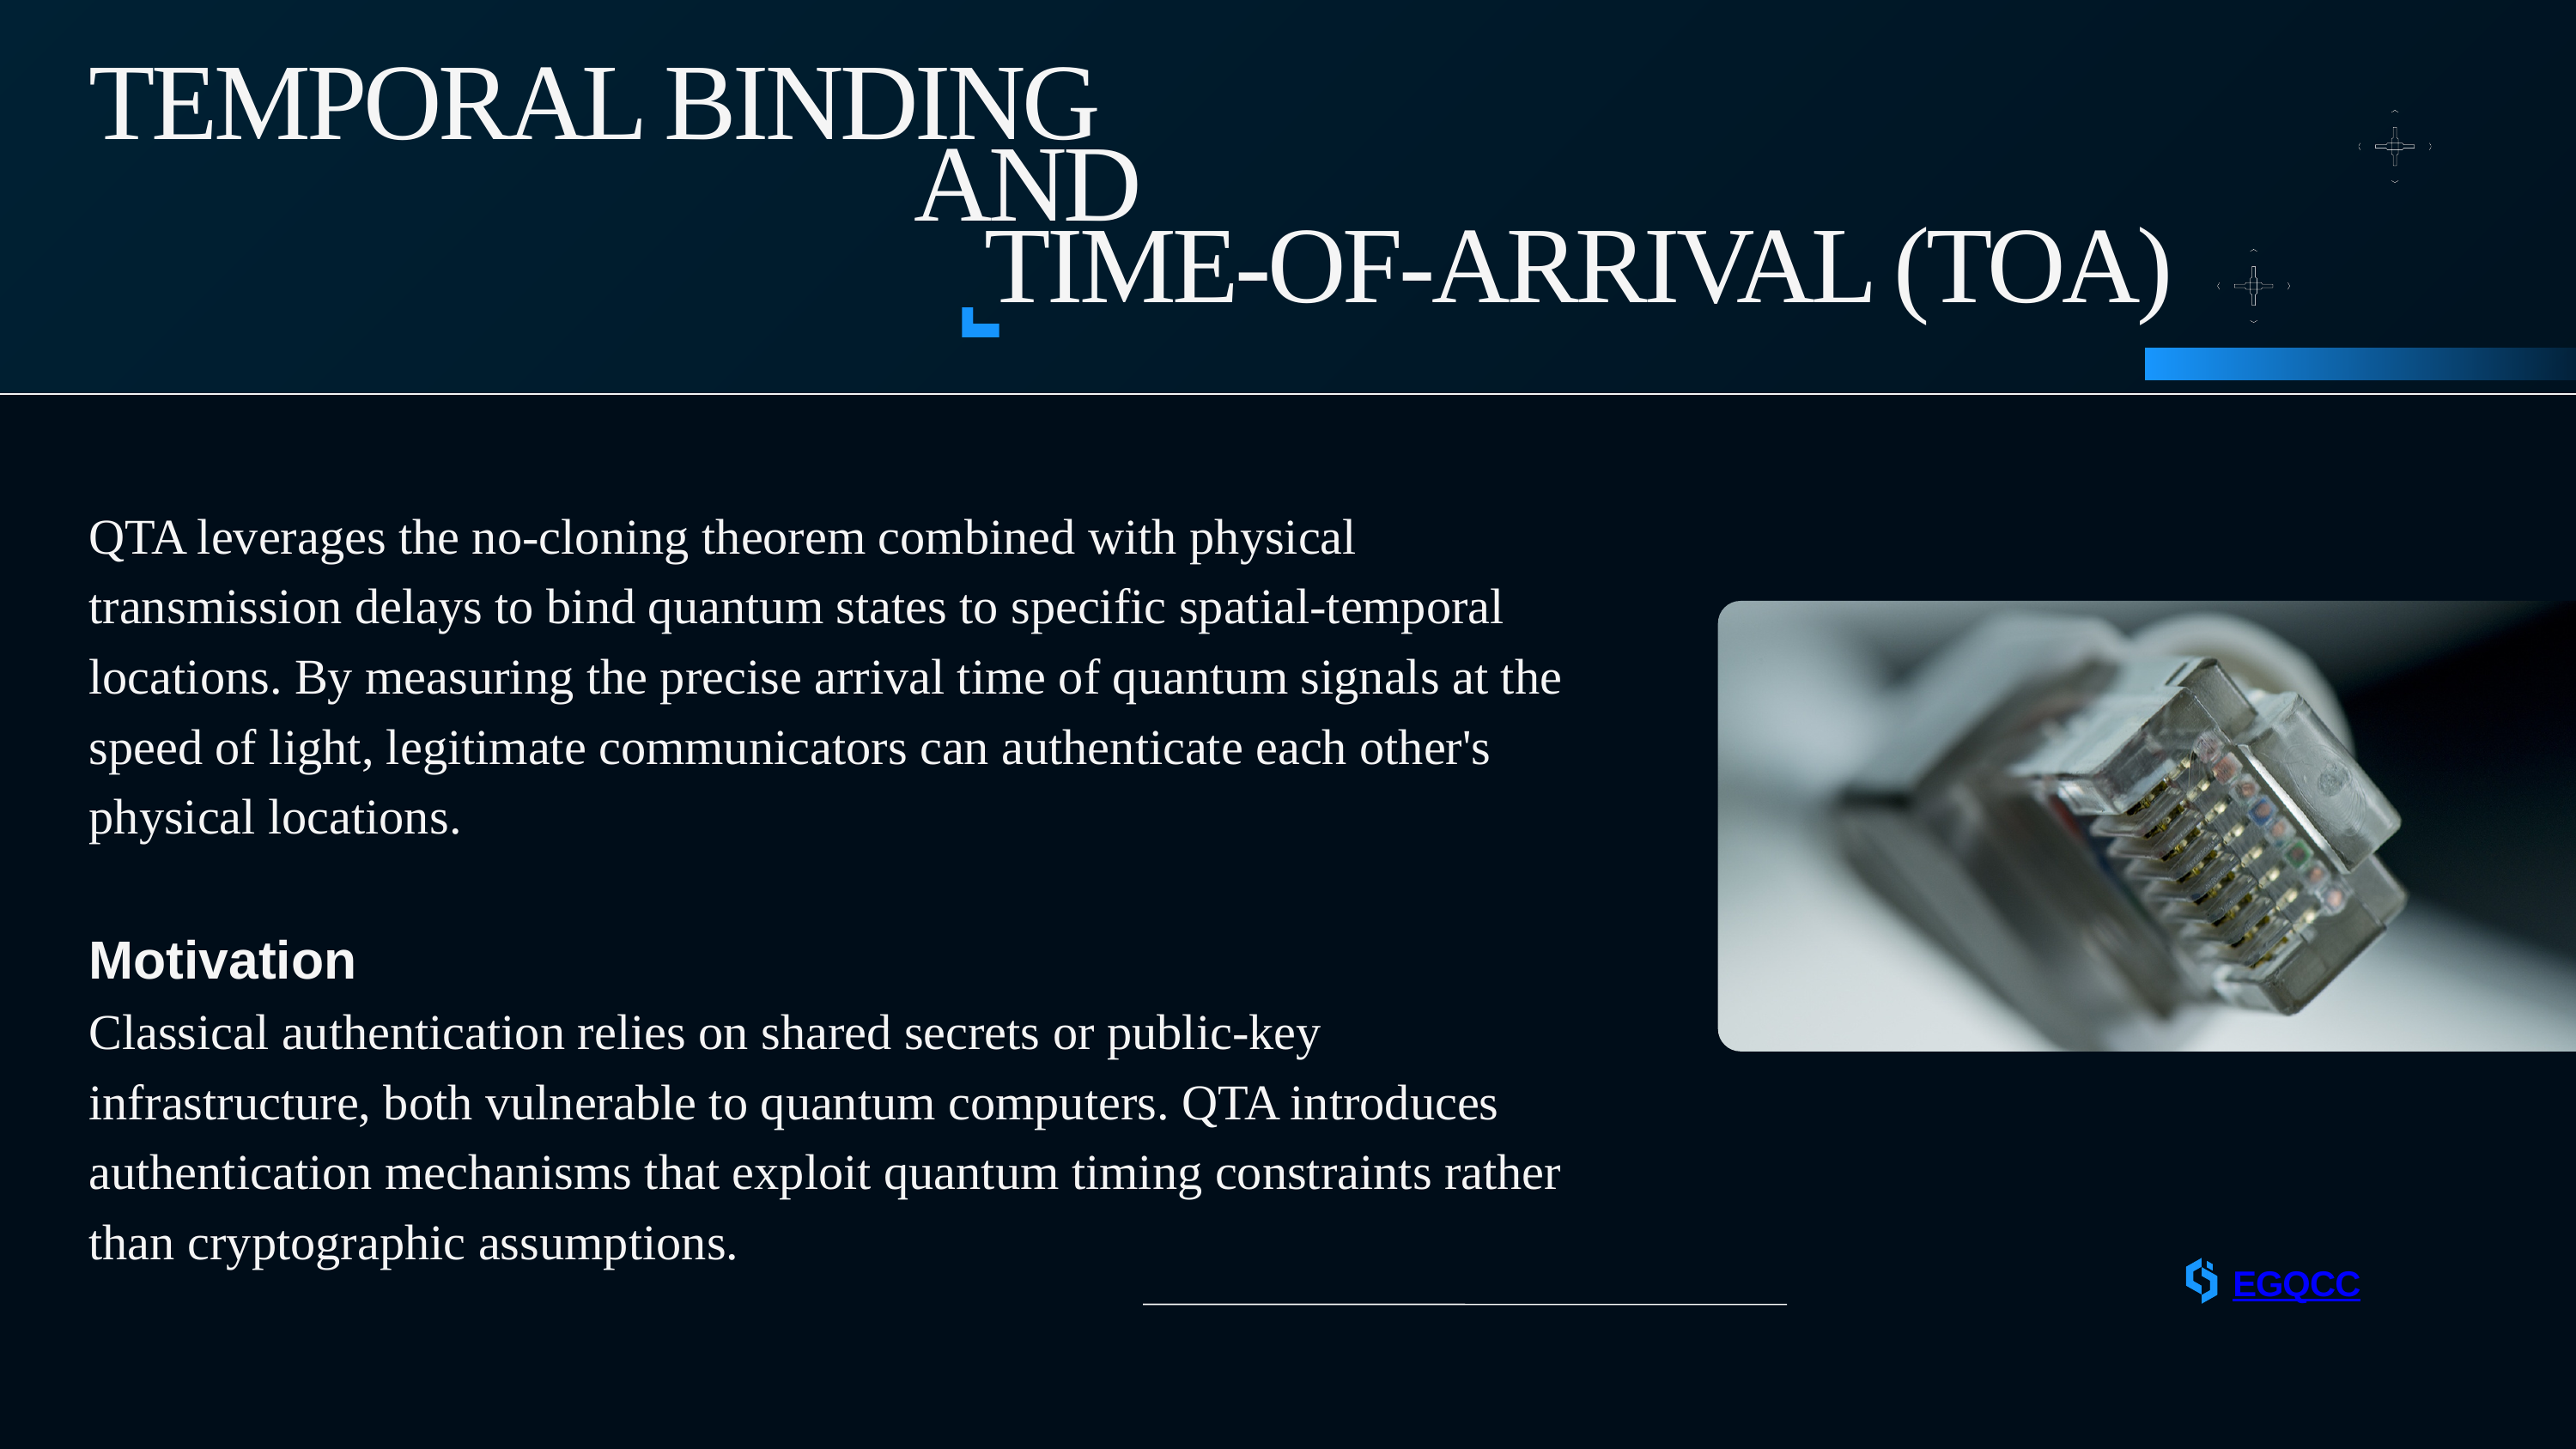

TEMPORAL BINDING
                                   AND
                                      TIME-OF-ARRIVAL (TOA)

QTA leverages the no-cloning theorem combined with physical transmission delays to bind quantum states to specific spatial-temporal locations. By measuring the precise arrival time of quantum signals at the speed of light, legitimate communicators can authenticate each other's physical locations.

Motivation
Classical authentication relies on shared secrets or public-key infrastructure, both vulnerable to quantum computers. QTA introduces authentication mechanisms that exploit quantum timing constraints rather than cryptographic assumptions.

EGQCC